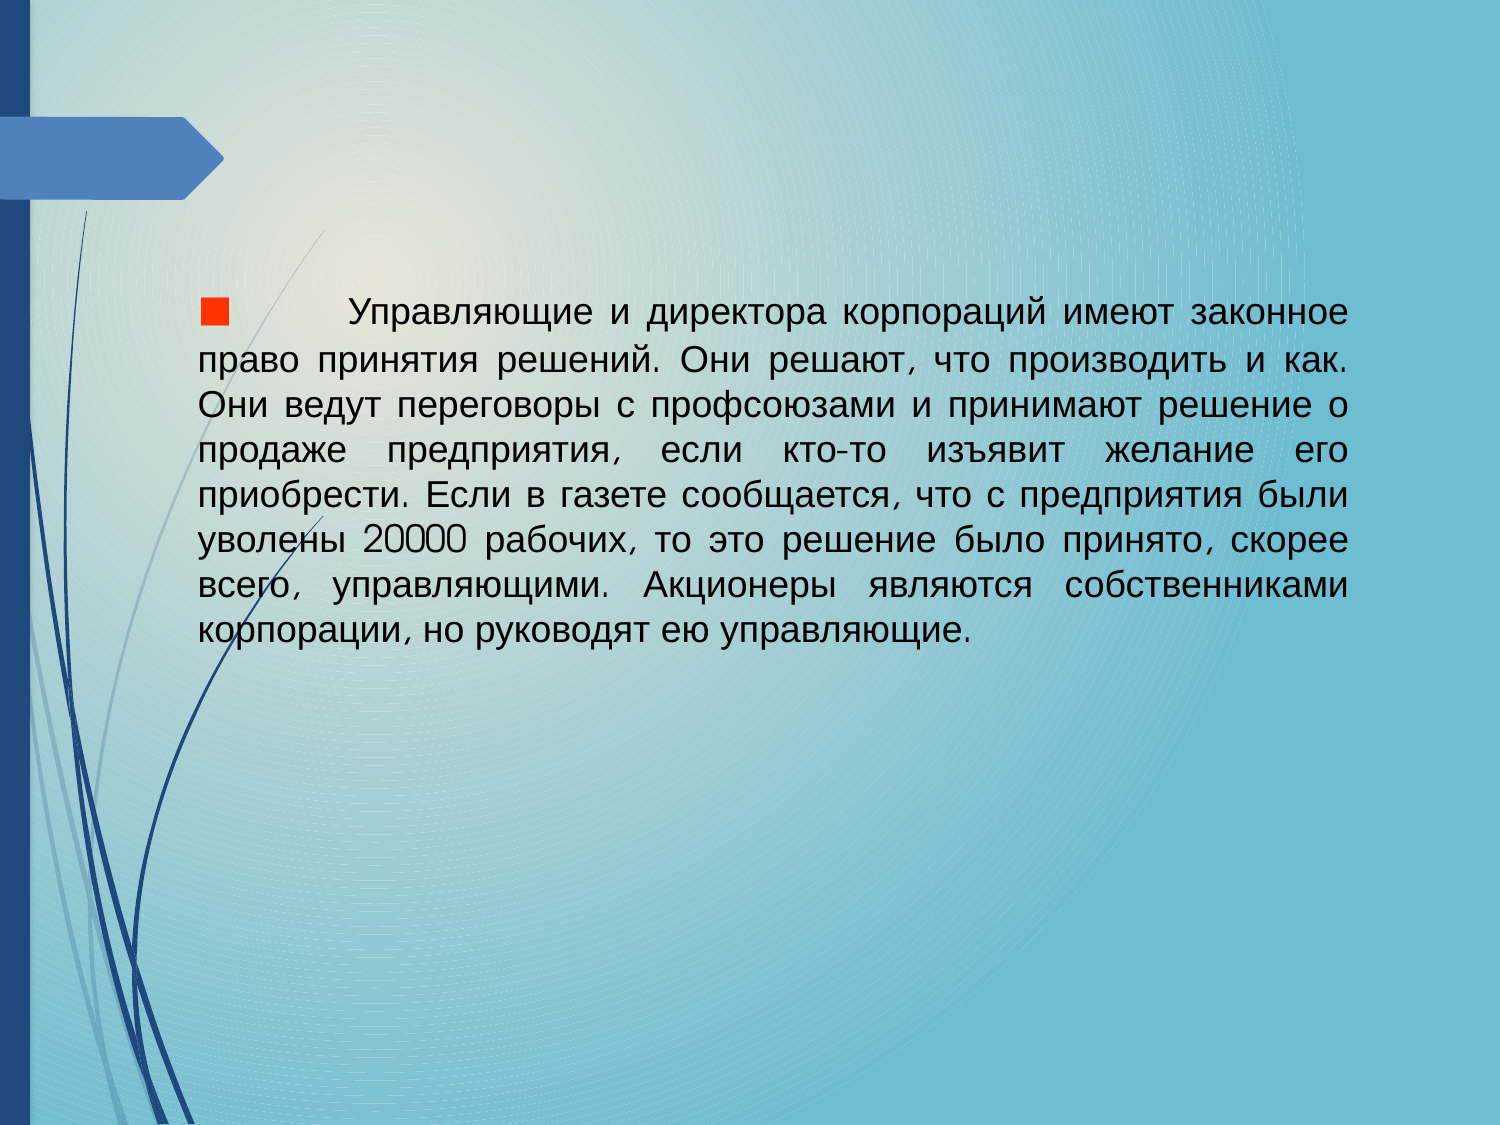

■	Управляющие и директора корпораций имеют законное право принятия решений. Они решают, что производить и как. Они ведут переговоры с профсоюзами и принимают решение о продаже предприятия, если кто-то изъявит желание его приобрести. Если в газете сообщается, что с предприятия были уволены 20000 рабочих, то это решение было принято, скорее всего, управляющими. Акционеры являются собственниками корпорации, но руководят ею управляющие.